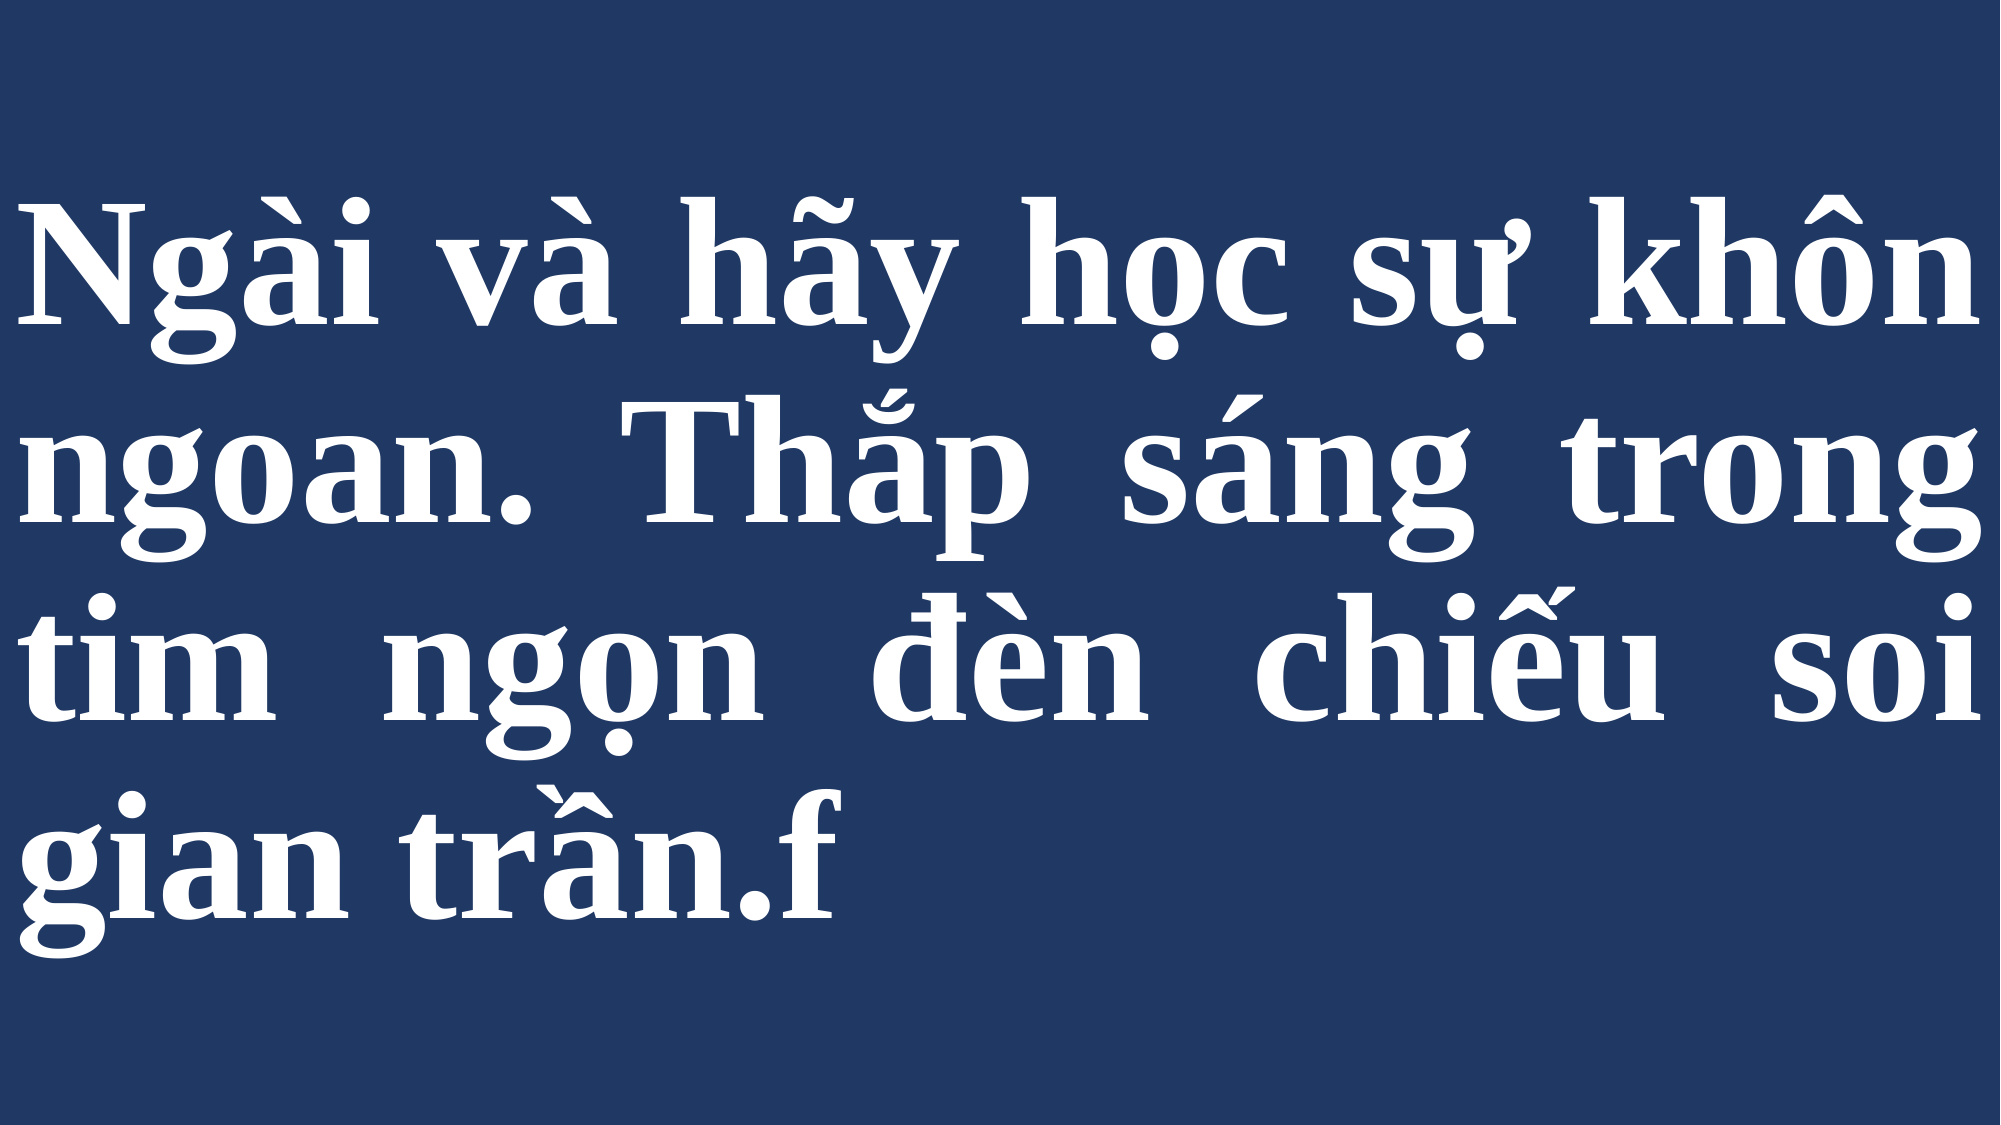

# Ngài và hãy học sự khôn ngoan. Thắp sáng trong tim ngọn đèn chiếu soi gian trần.f